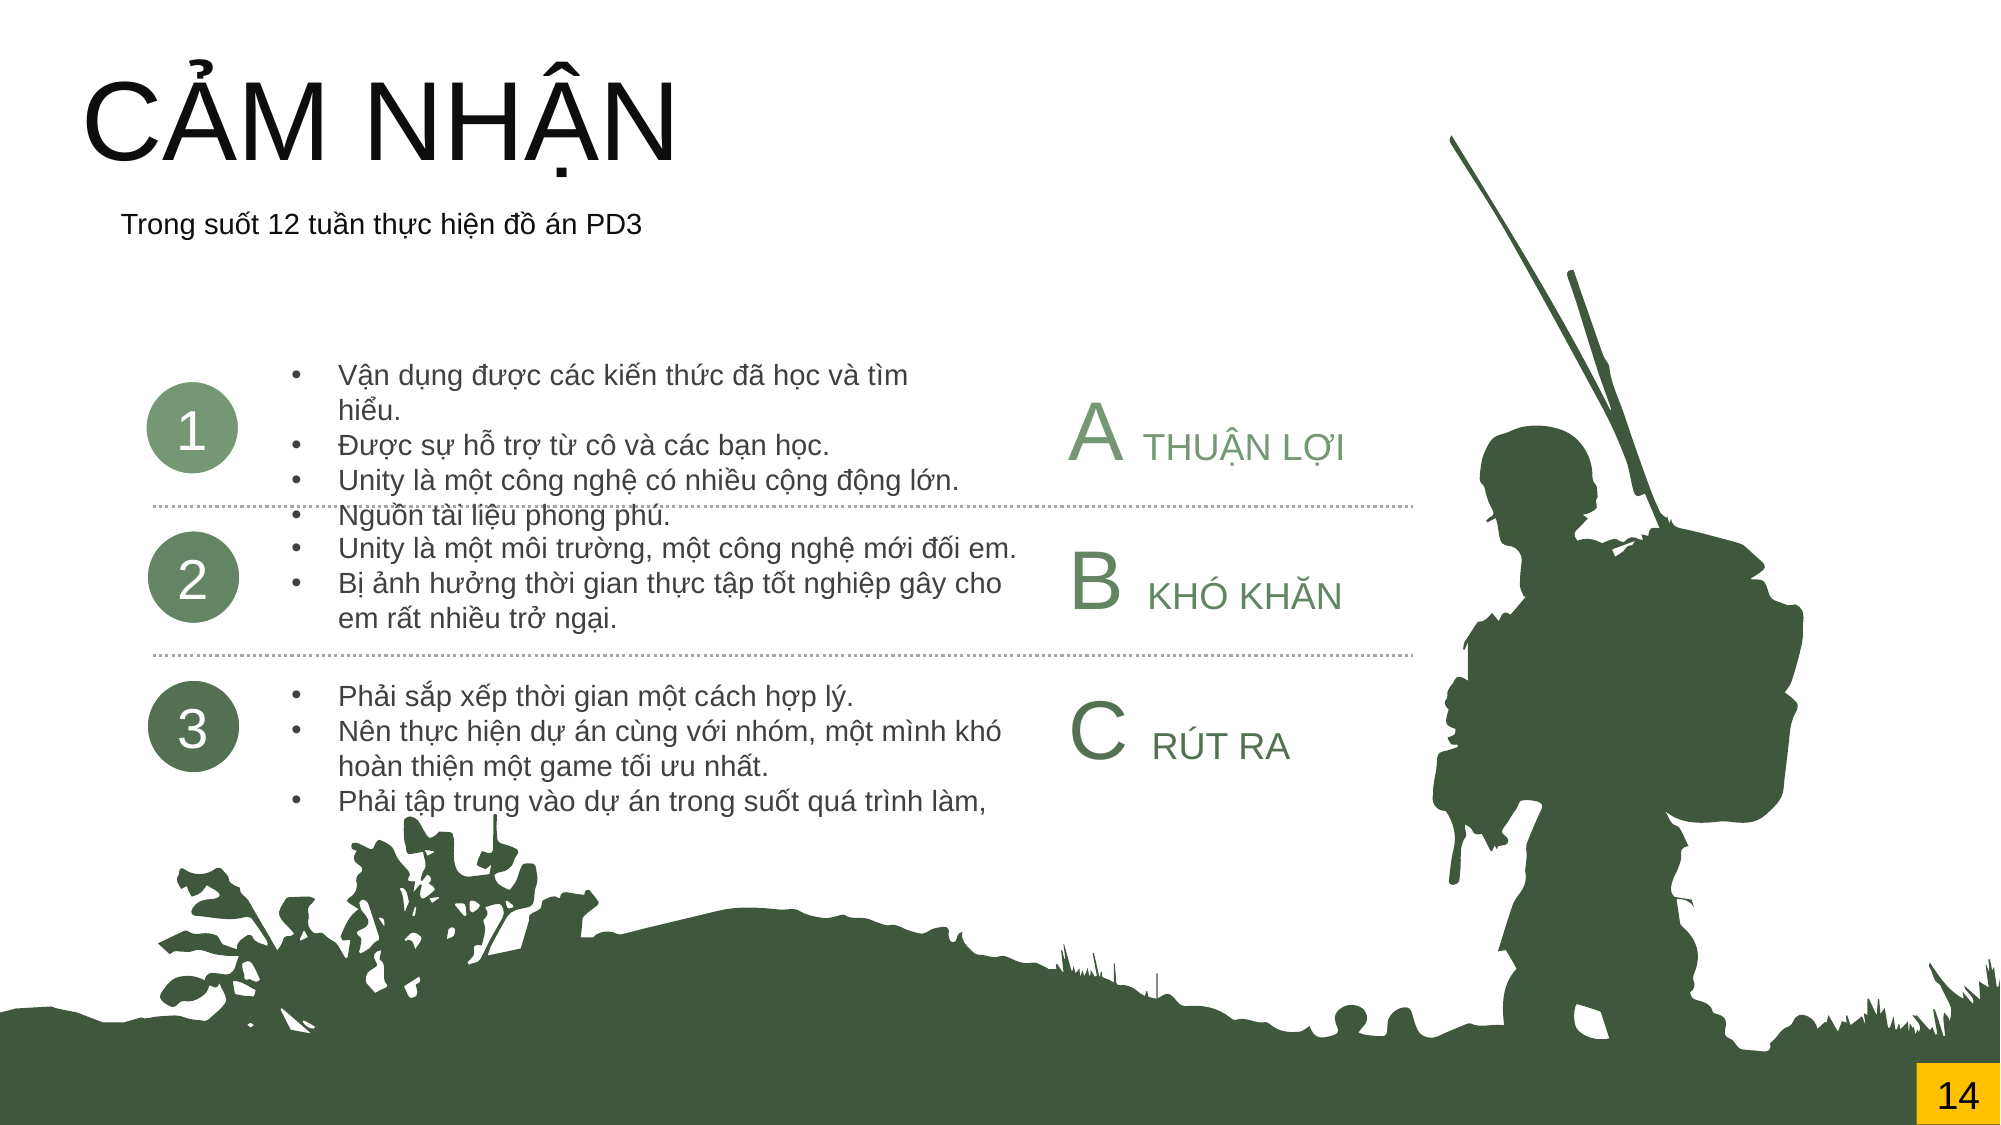

CẢM NHẬN
Trong suốt 12 tuần thực hiện đồ án PD3
Vận dụng được các kiến thức đã học và tìm hiểu.
Được sự hỗ trợ từ cô và các bạn học.
Unity là một công nghệ có nhiều cộng động lớn.
Nguồn tài liệu phong phú.
A THUẬN LỢI
1

B KHÓ KHĂN
Unity là một môi trường, một công nghệ mới đối em.
Bị ảnh hưởng thời gian thực tập tốt nghiệp gây cho em rất nhiều trở ngại.

2

C RÚT RA
Phải sắp xếp thời gian một cách hợp lý.
Nên thực hiện dự án cùng với nhóm, một mình khó hoàn thiện một game tối ưu nhất.
Phải tập trung vào dự án trong suốt quá trình làm,
3
14